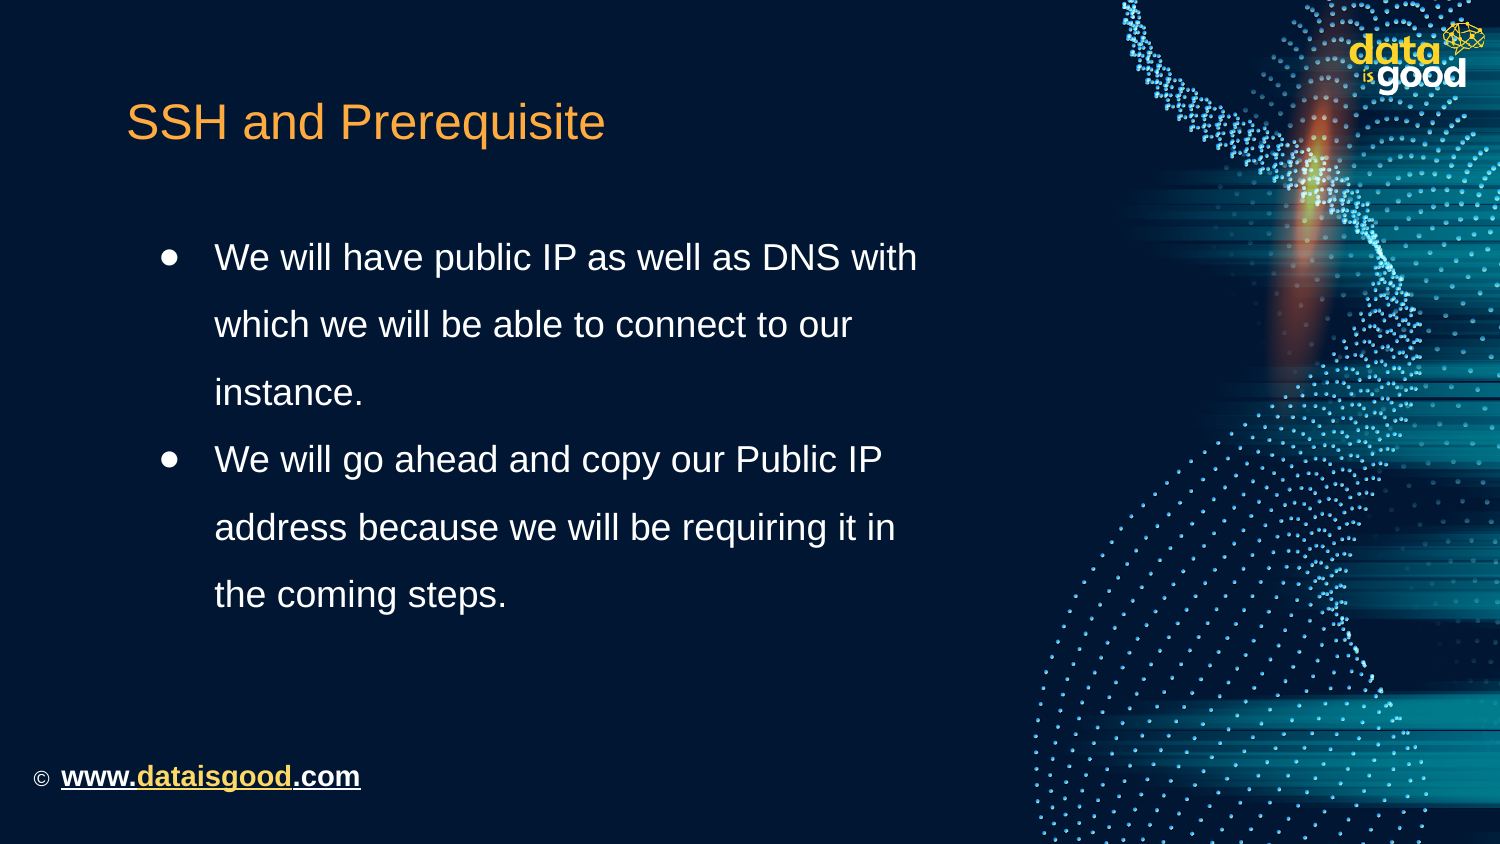

# SSH and Prerequisite
We will have public IP as well as DNS with which we will be able to connect to our instance.
We will go ahead and copy our Public IP address because we will be requiring it in the coming steps.